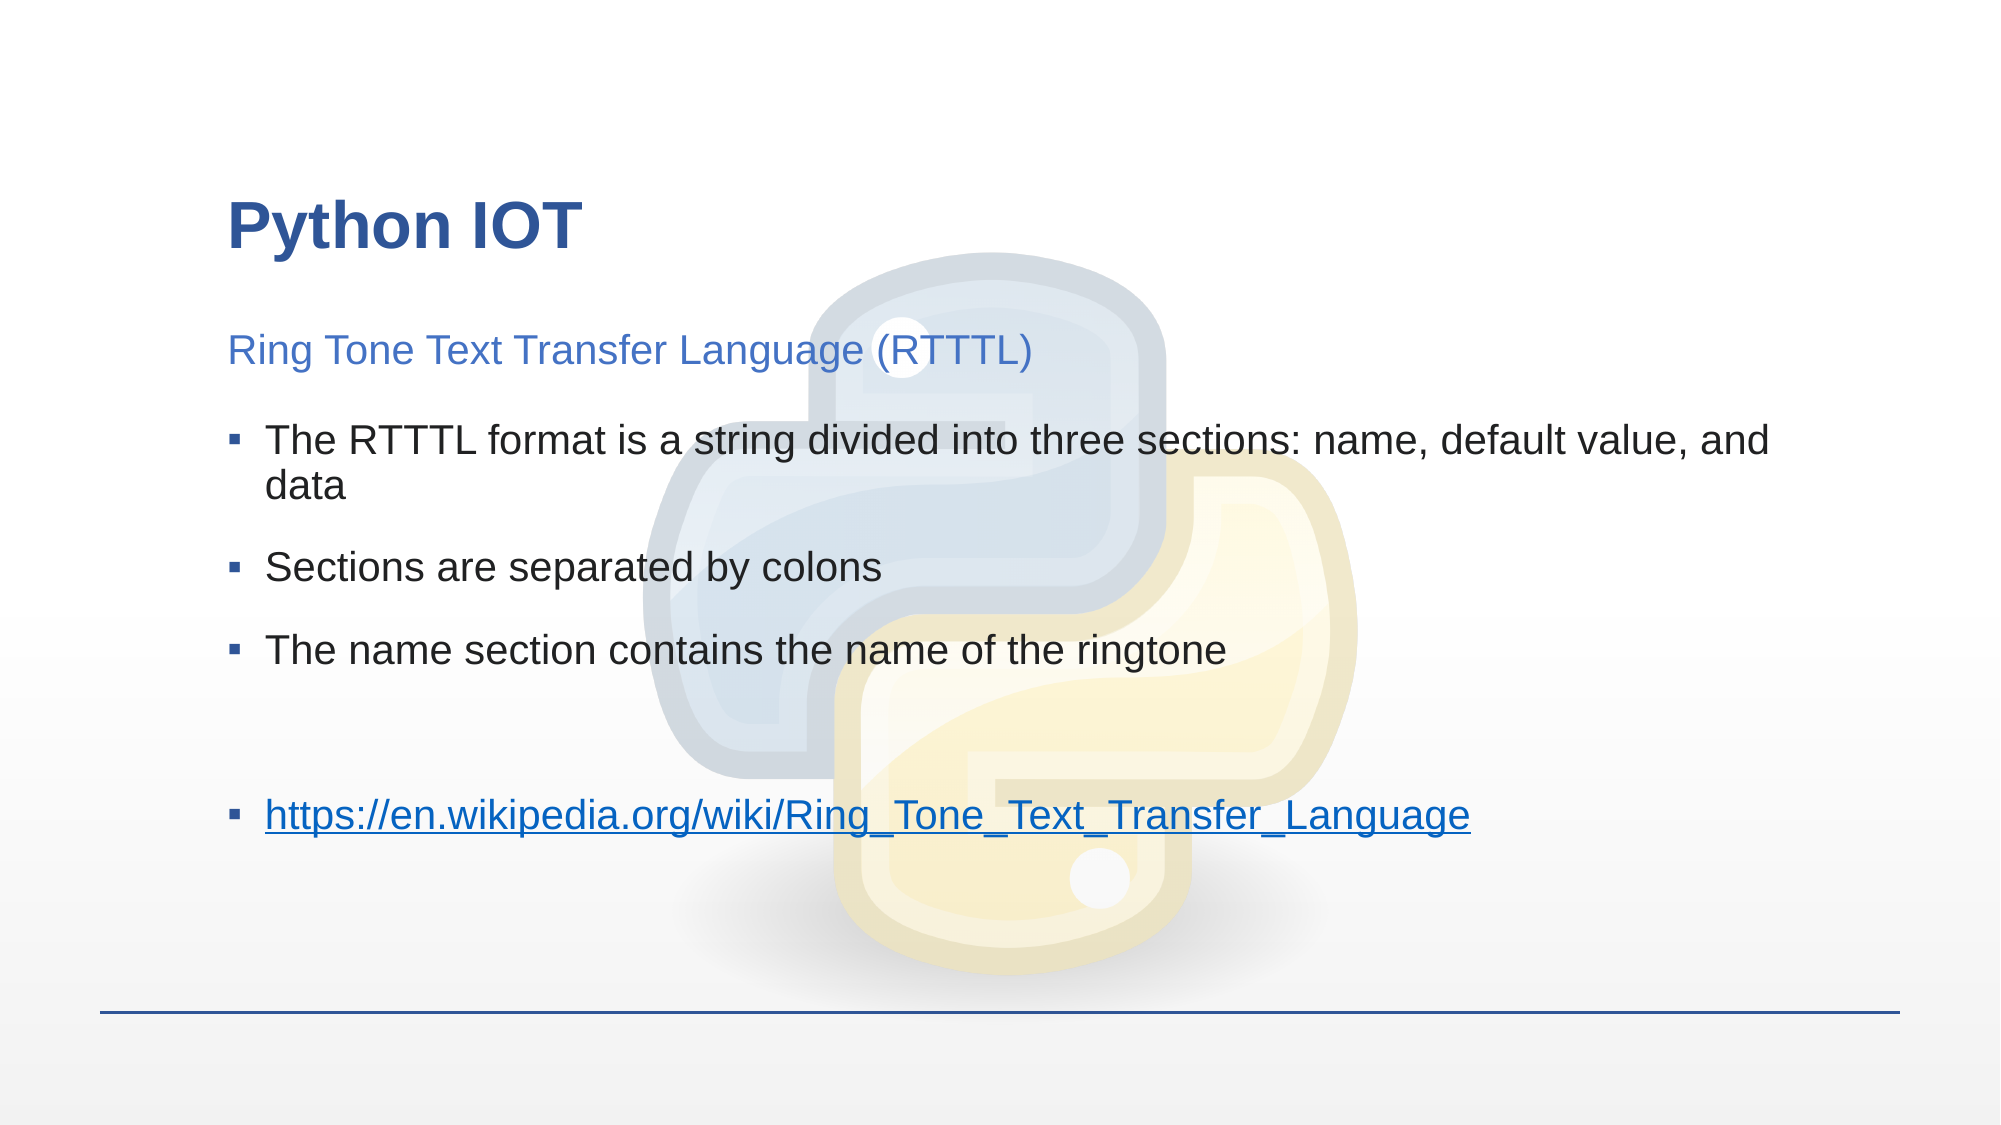

# Python IOT
Ring Tone Text Transfer Language (RTTTL)
The RTTTL format is a string divided into three sections: name, default value, and data
Sections are separated by colons
The name section contains the name of the ringtone

https://en.wikipedia.org/wiki/Ring_Tone_Text_Transfer_Language